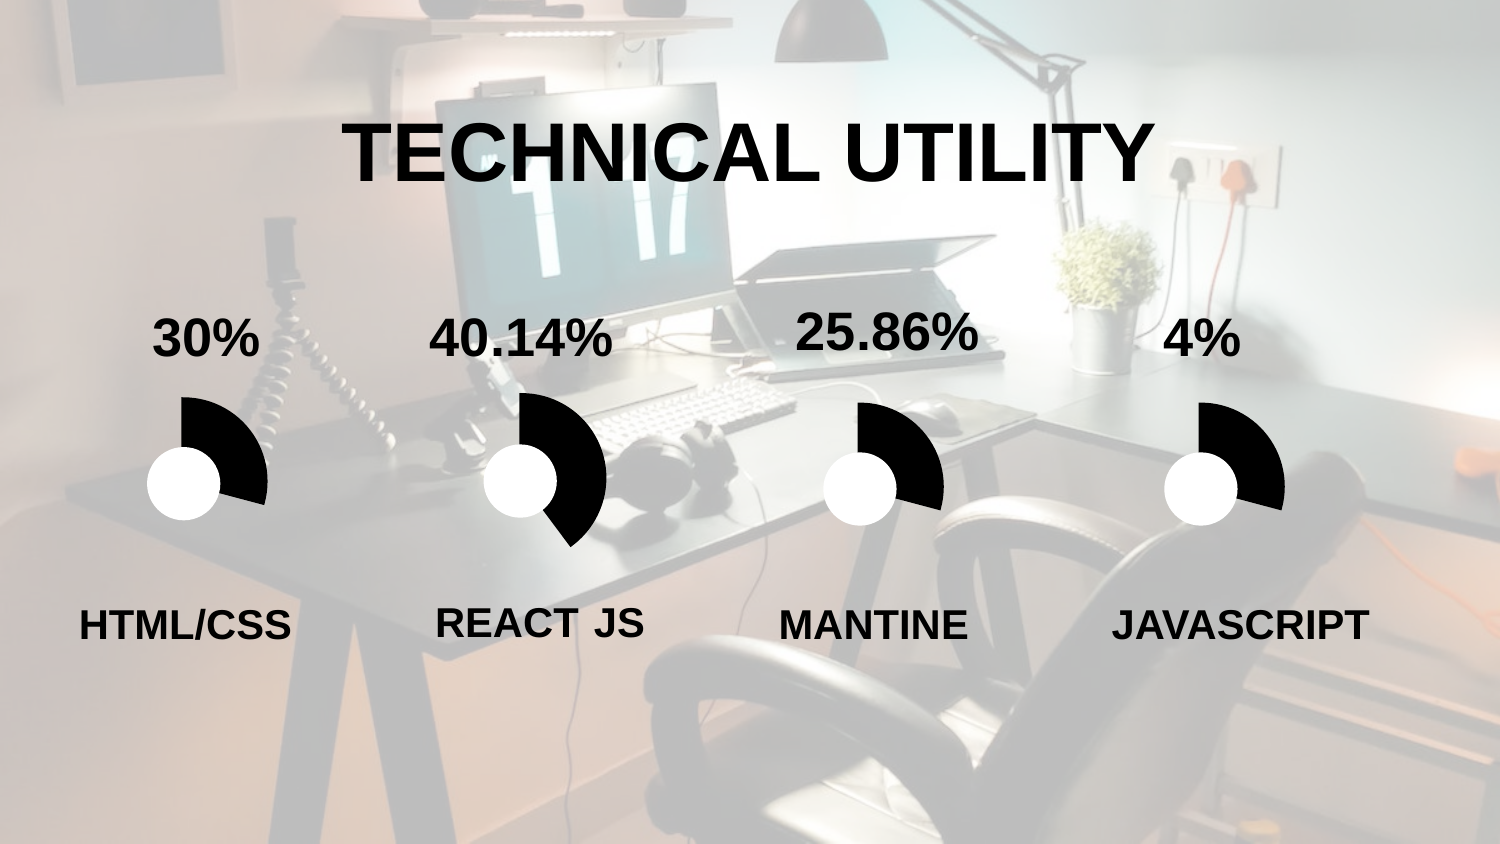

# TECHNICAL UTILITY
25.86%
30%
40.14%
4%

HTML/CSS
REACT JS
JAVASCRIPT
MANTINE